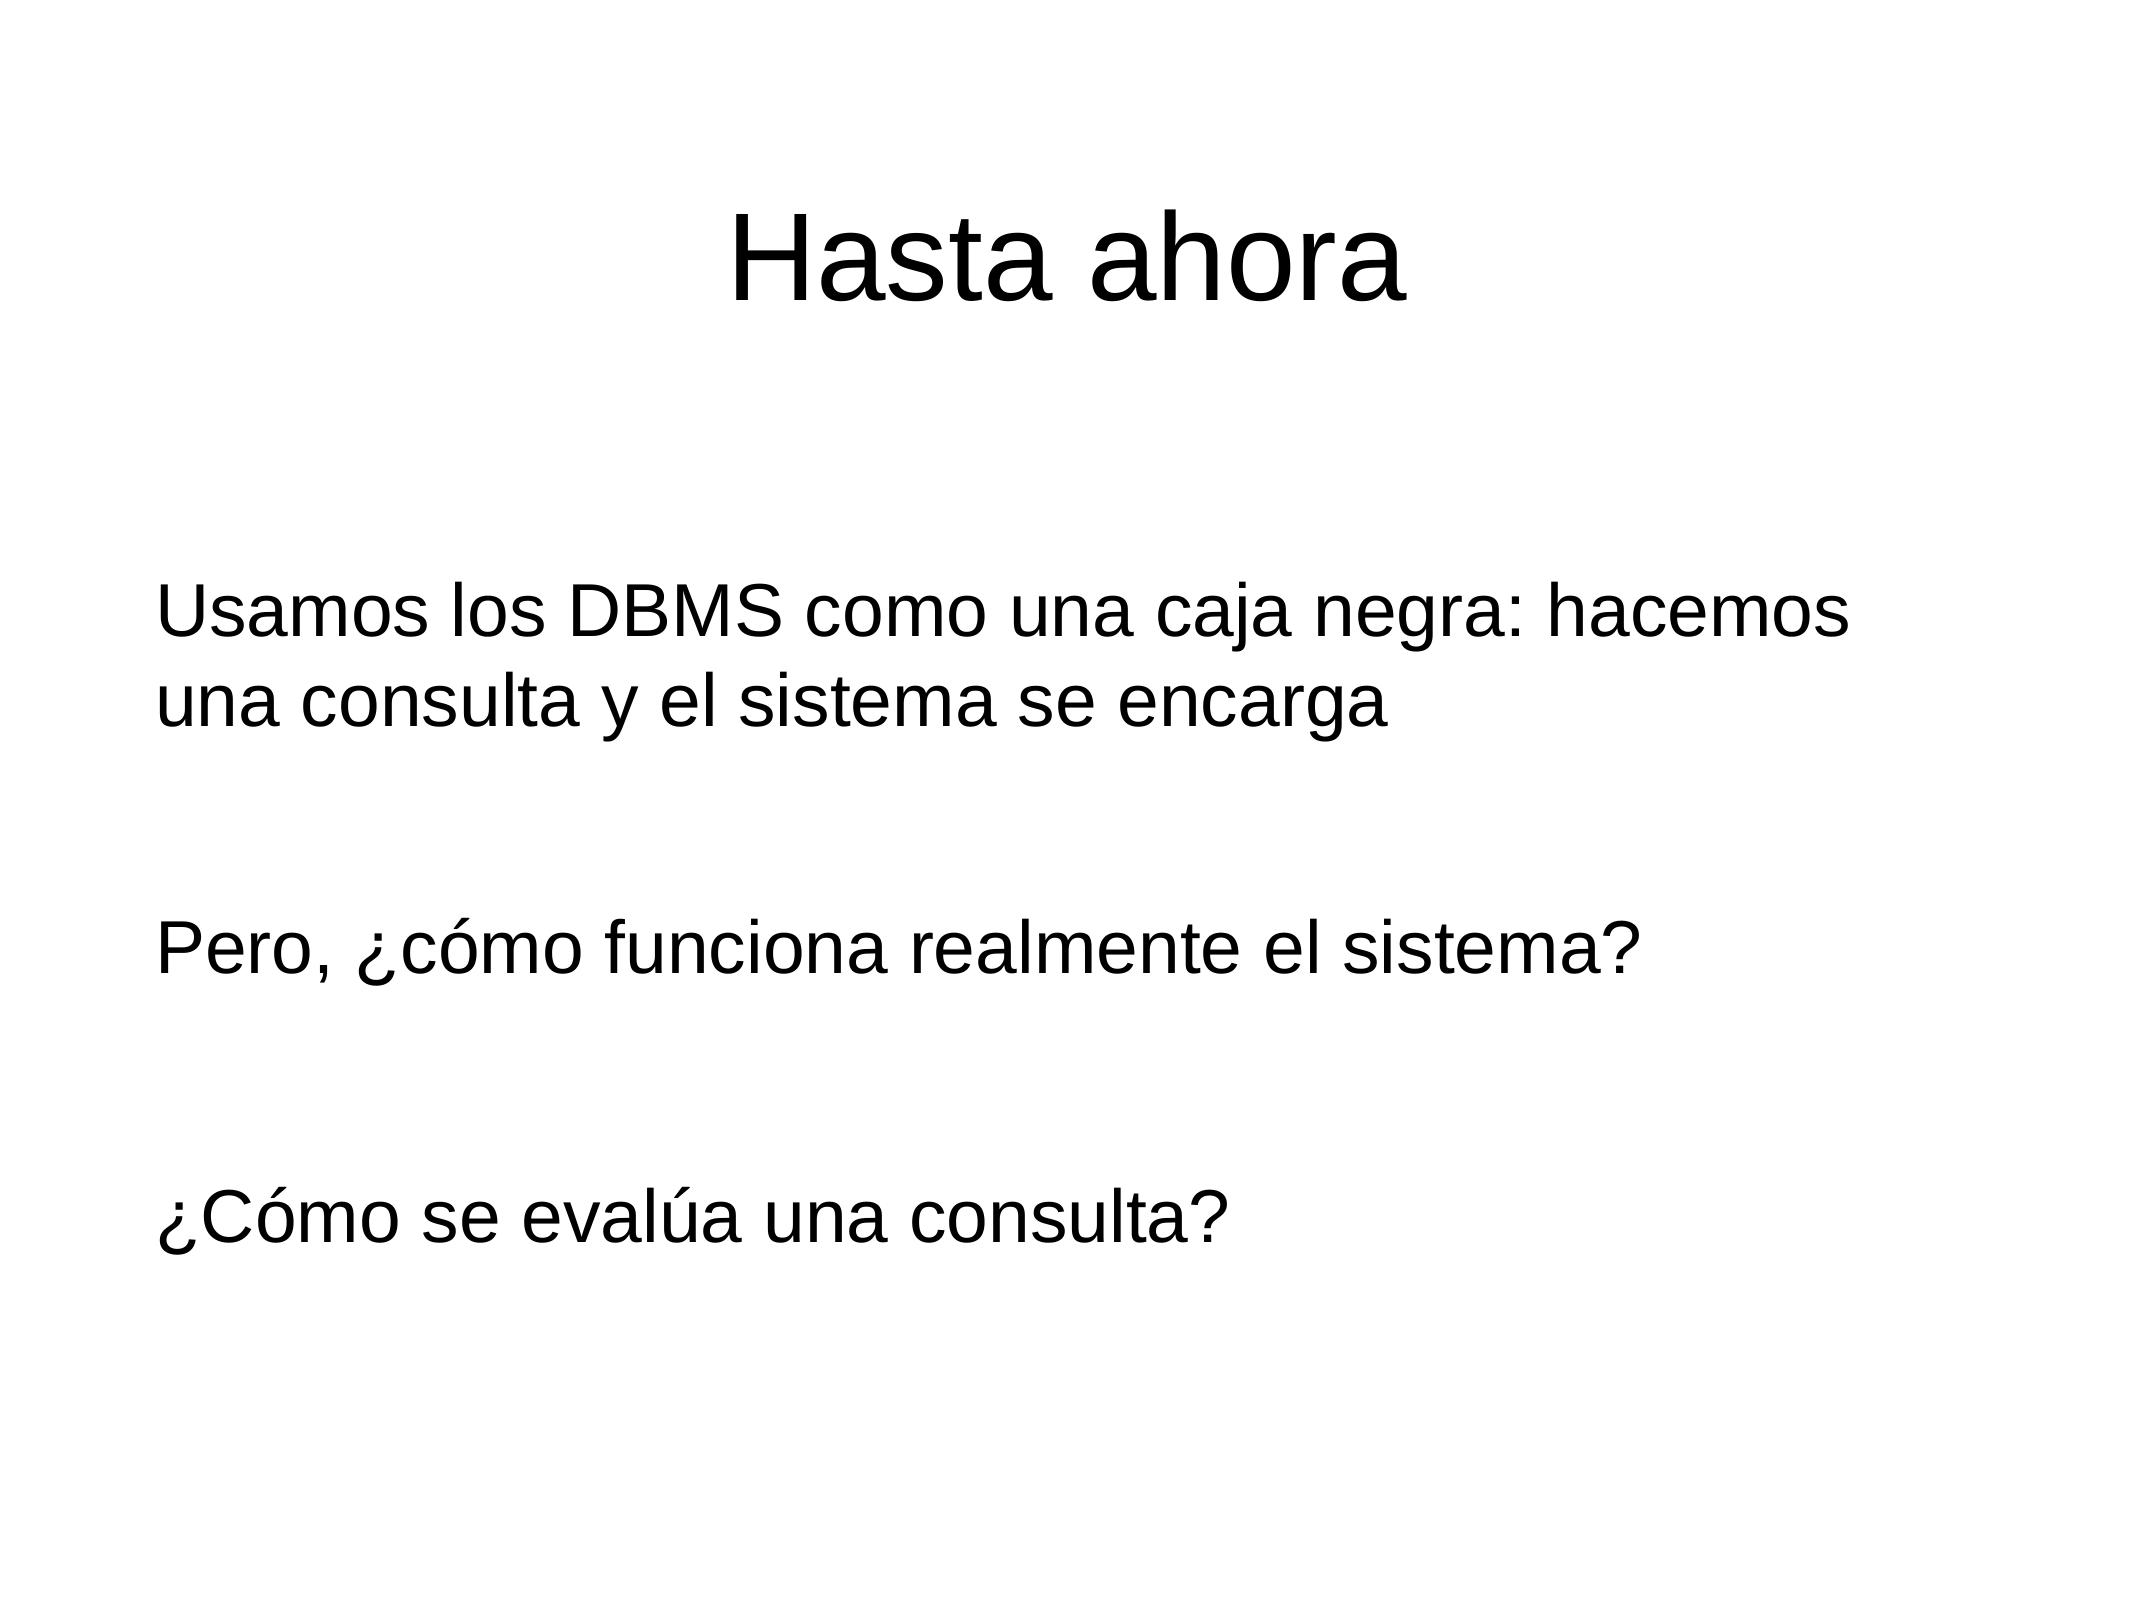

Hasta ahora
Usamos los DBMS como una caja negra: hacemos una consulta y el sistema se encarga
Pero, ¿cómo funciona realmente el sistema?
¿Cómo se evalúa una consulta?